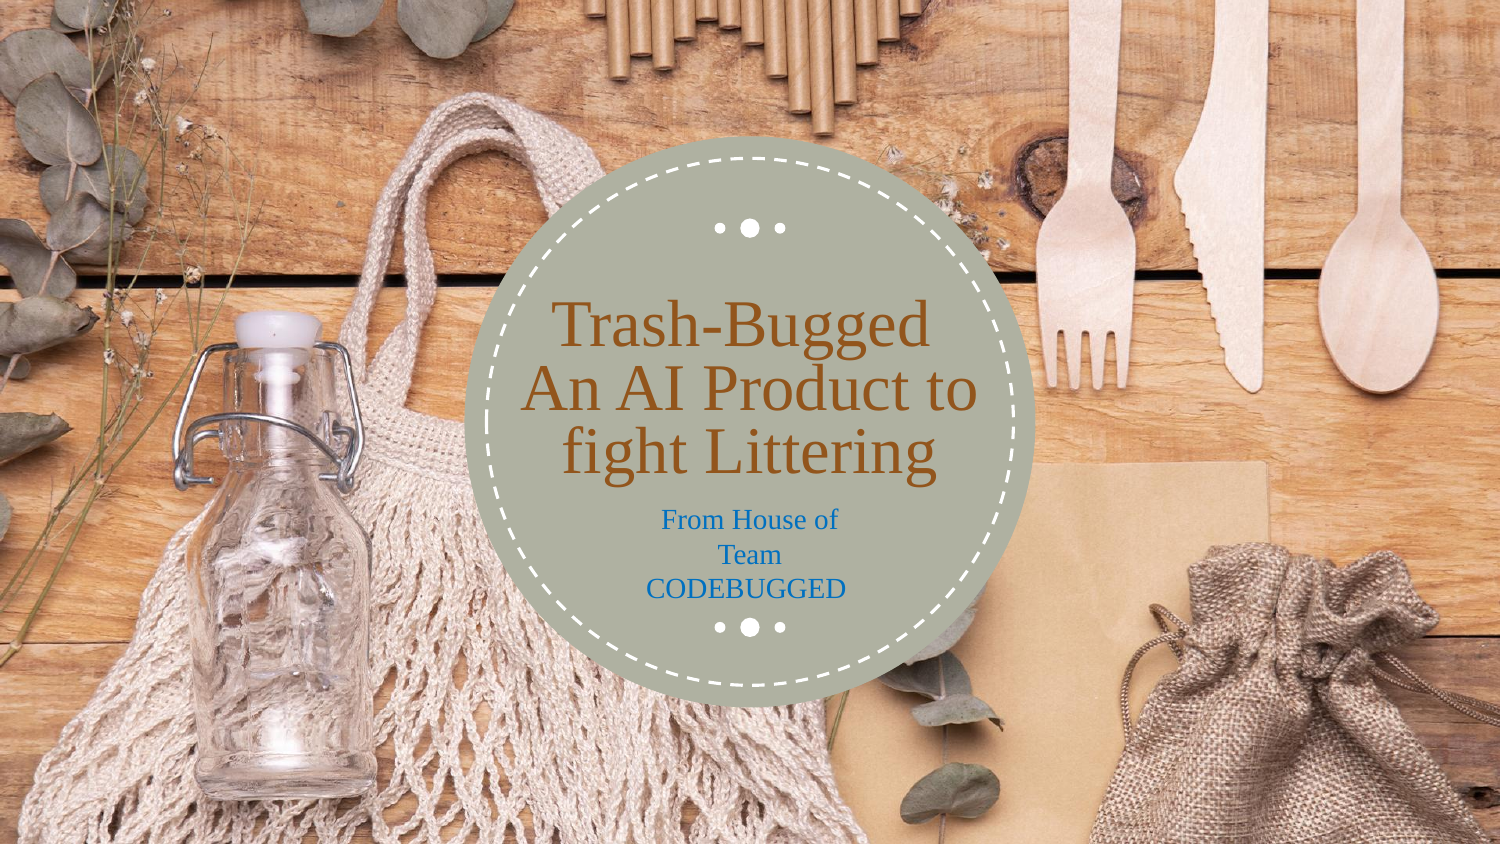

# Trash-Bugged An AI Product to fight Littering

From House of
Team
CODEBUGGED